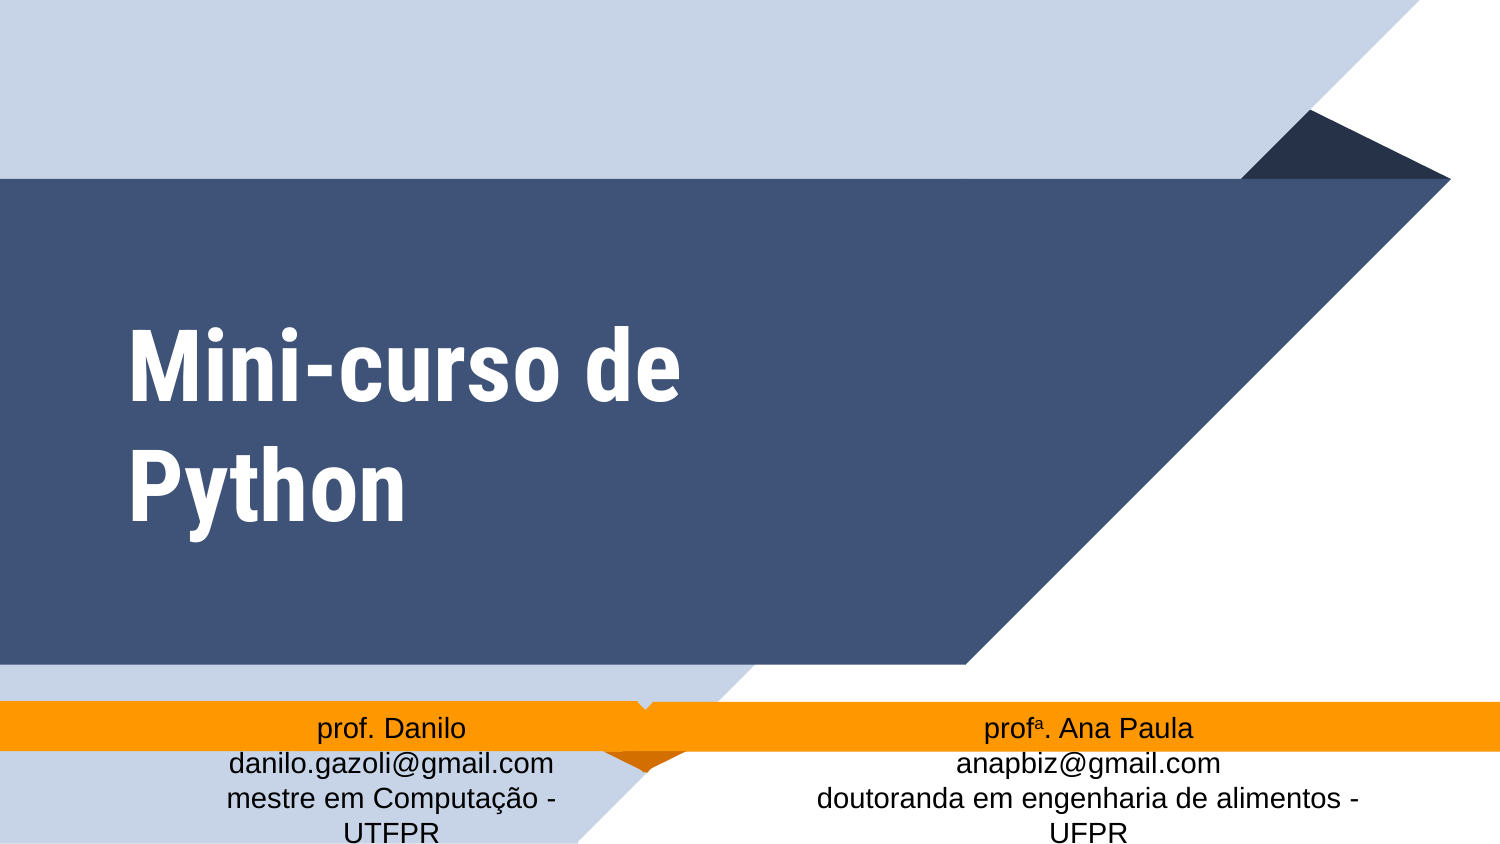

# Mini-curso de Python

prof. Danilo
danilo.gazoli@gmail.com
mestre em Computação - UTFPR
profa. Ana Paula
anapbiz@gmail.com
doutoranda em engenharia de alimentos - UFPR